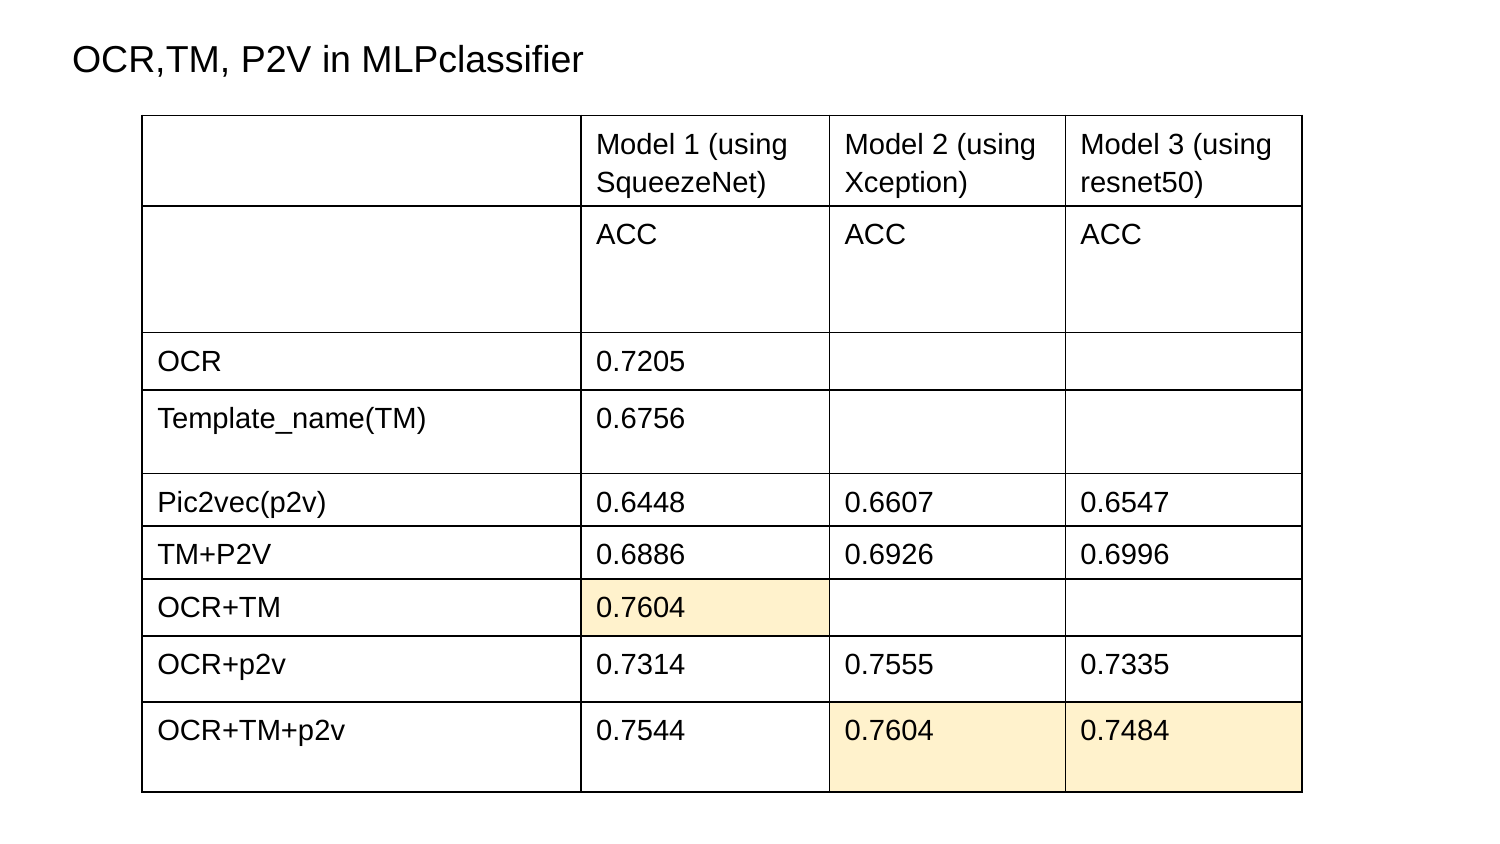

OCR,TM, P2V in MLPclassifier
|  | Model 1 (using SqueezeNet) | Model 2 (using Xception) | Model 3 (using resnet50) |
| --- | --- | --- | --- |
|  | ACC | ACC | ACC |
| OCR | 0.7205 |  |  |
| Template\_name(TM) | 0.6756 |  |  |
| Pic2vec(p2v) | 0.6448 | 0.6607 | 0.6547 |
| TM+P2V | 0.6886 | 0.6926 | 0.6996 |
| OCR+TM | 0.7604 |  |  |
| OCR+p2v | 0.7314 | 0.7555 | 0.7335 |
| OCR+TM+p2v | 0.7544 | 0.7604 | 0.7484 |